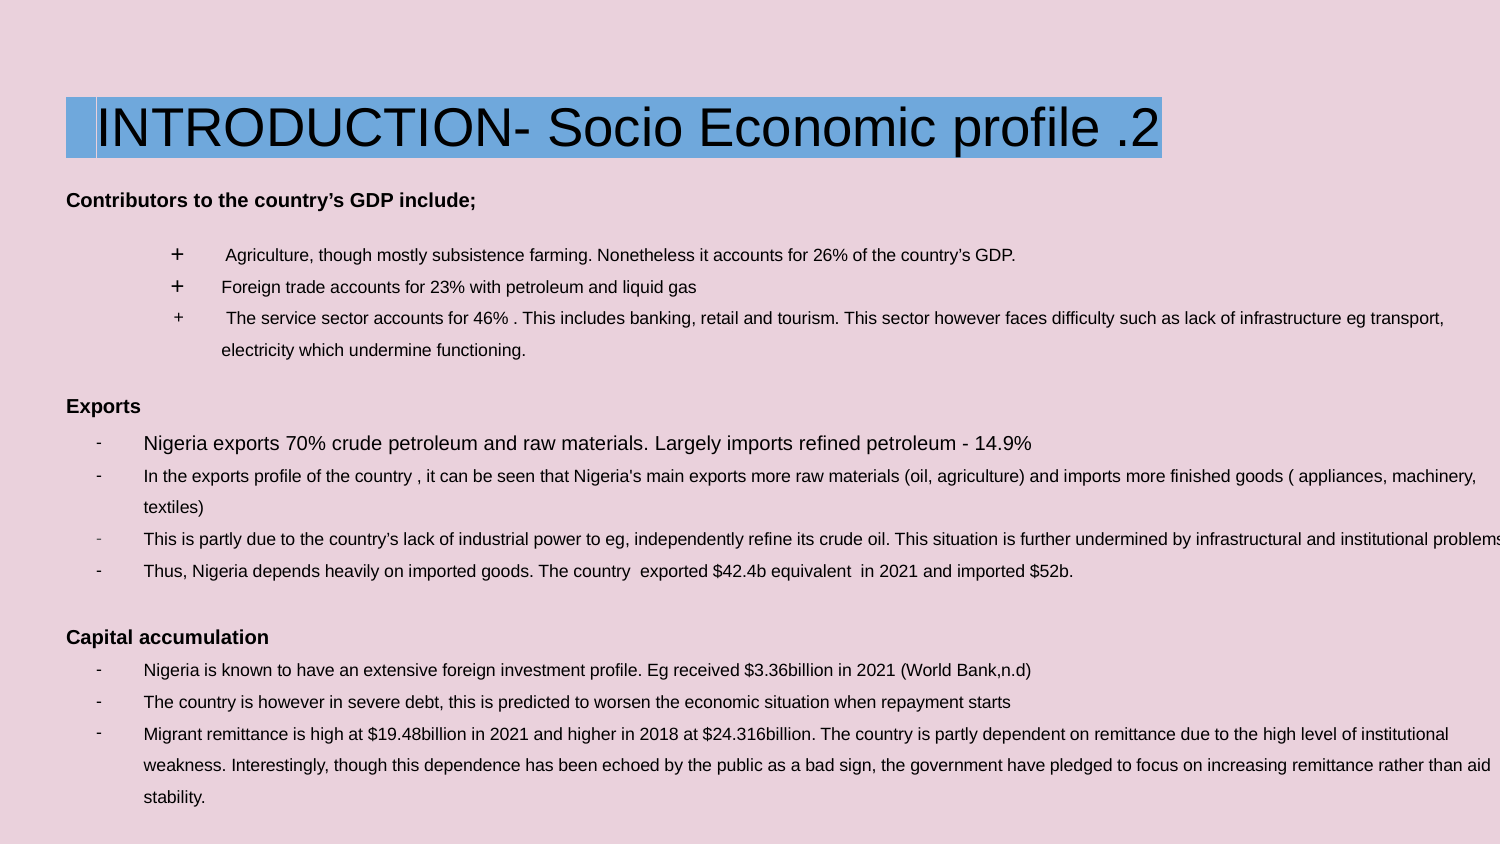

# INTRODUCTION- Socio Economic profile .2
Contributors to the country’s GDP include;
 Agriculture, though mostly subsistence farming. Nonetheless it accounts for 26% of the country’s GDP.
Foreign trade accounts for 23% with petroleum and liquid gas
 The service sector accounts for 46% . This includes banking, retail and tourism. This sector however faces difficulty such as lack of infrastructure eg transport, electricity which undermine functioning.
Exports
Nigeria exports 70% crude petroleum and raw materials. Largely imports refined petroleum - 14.9%
In the exports profile of the country , it can be seen that Nigeria's main exports more raw materials (oil, agriculture) and imports more finished goods ( appliances, machinery, textiles)
This is partly due to the country’s lack of industrial power to eg, independently refine its crude oil. This situation is further undermined by infrastructural and institutional problems
Thus, Nigeria depends heavily on imported goods. The country  exported $42.4b equivalent  in 2021 and imported $52b.

Capital accumulation
Nigeria is known to have an extensive foreign investment profile. Eg received $3.36billion in 2021 (World Bank,n.d)
The country is however in severe debt, this is predicted to worsen the economic situation when repayment starts
Migrant remittance is high at $19.48billion in 2021 and higher in 2018 at $24.316billion. The country is partly dependent on remittance due to the high level of institutional weakness. Interestingly, though this dependence has been echoed by the public as a bad sign, the government have pledged to focus on increasing remittance rather than aid stability.